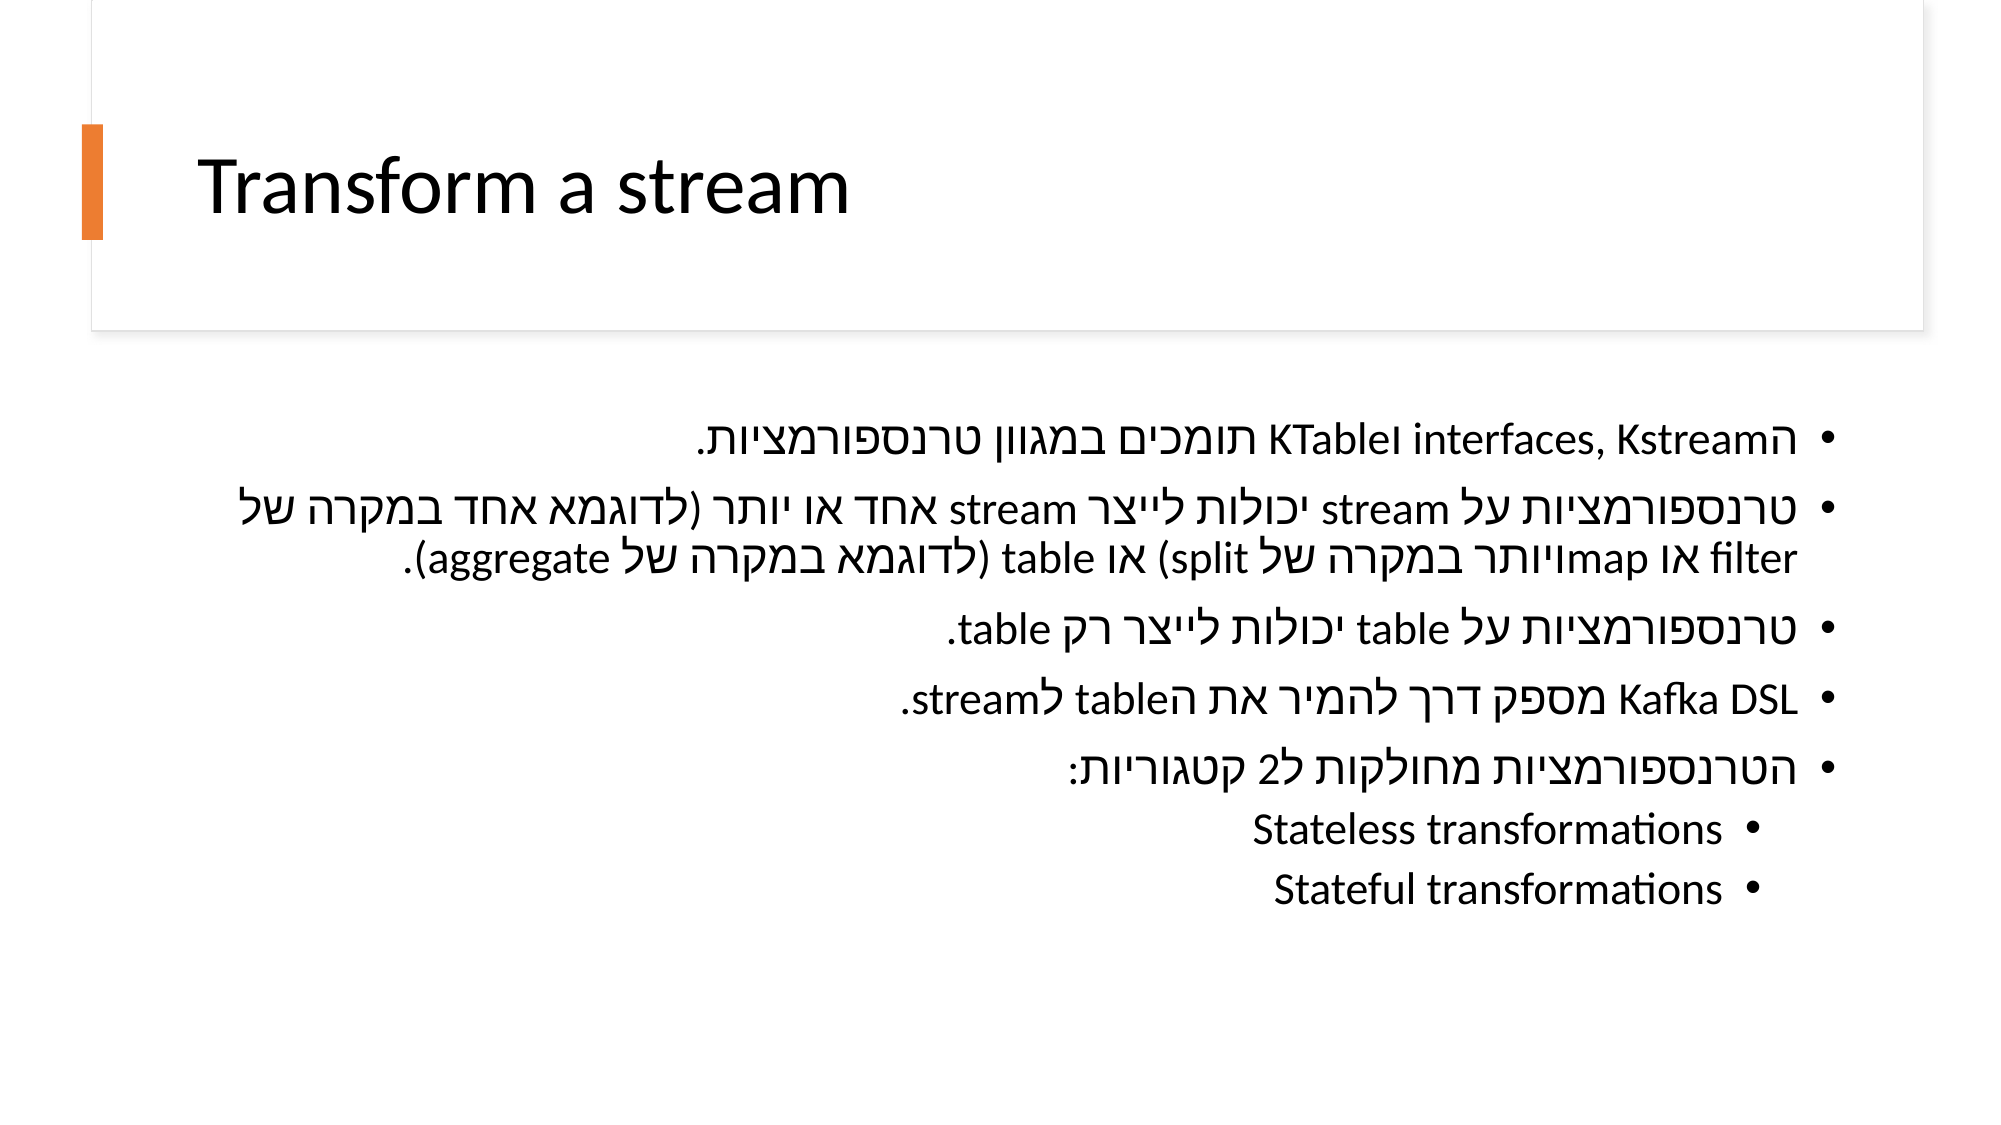

# Transform a stream

הinterfaces, Kstream וKTable תומכים במגוון טרנספורמציות.
טרנספורמציות על stream יכולות לייצר stream אחד או יותר (לדוגמא אחד במקרה של filter או mapויותר במקרה של split) או table (לדוגמא במקרה של aggregate).
טרנספורמציות על table יכולות לייצר רק table.
Kafka DSL מספק דרך להמיר את הtable לstream.
הטרנספורמציות מחולקות ל2 קטגוריות:
Stateless transformations
Stateful transformations